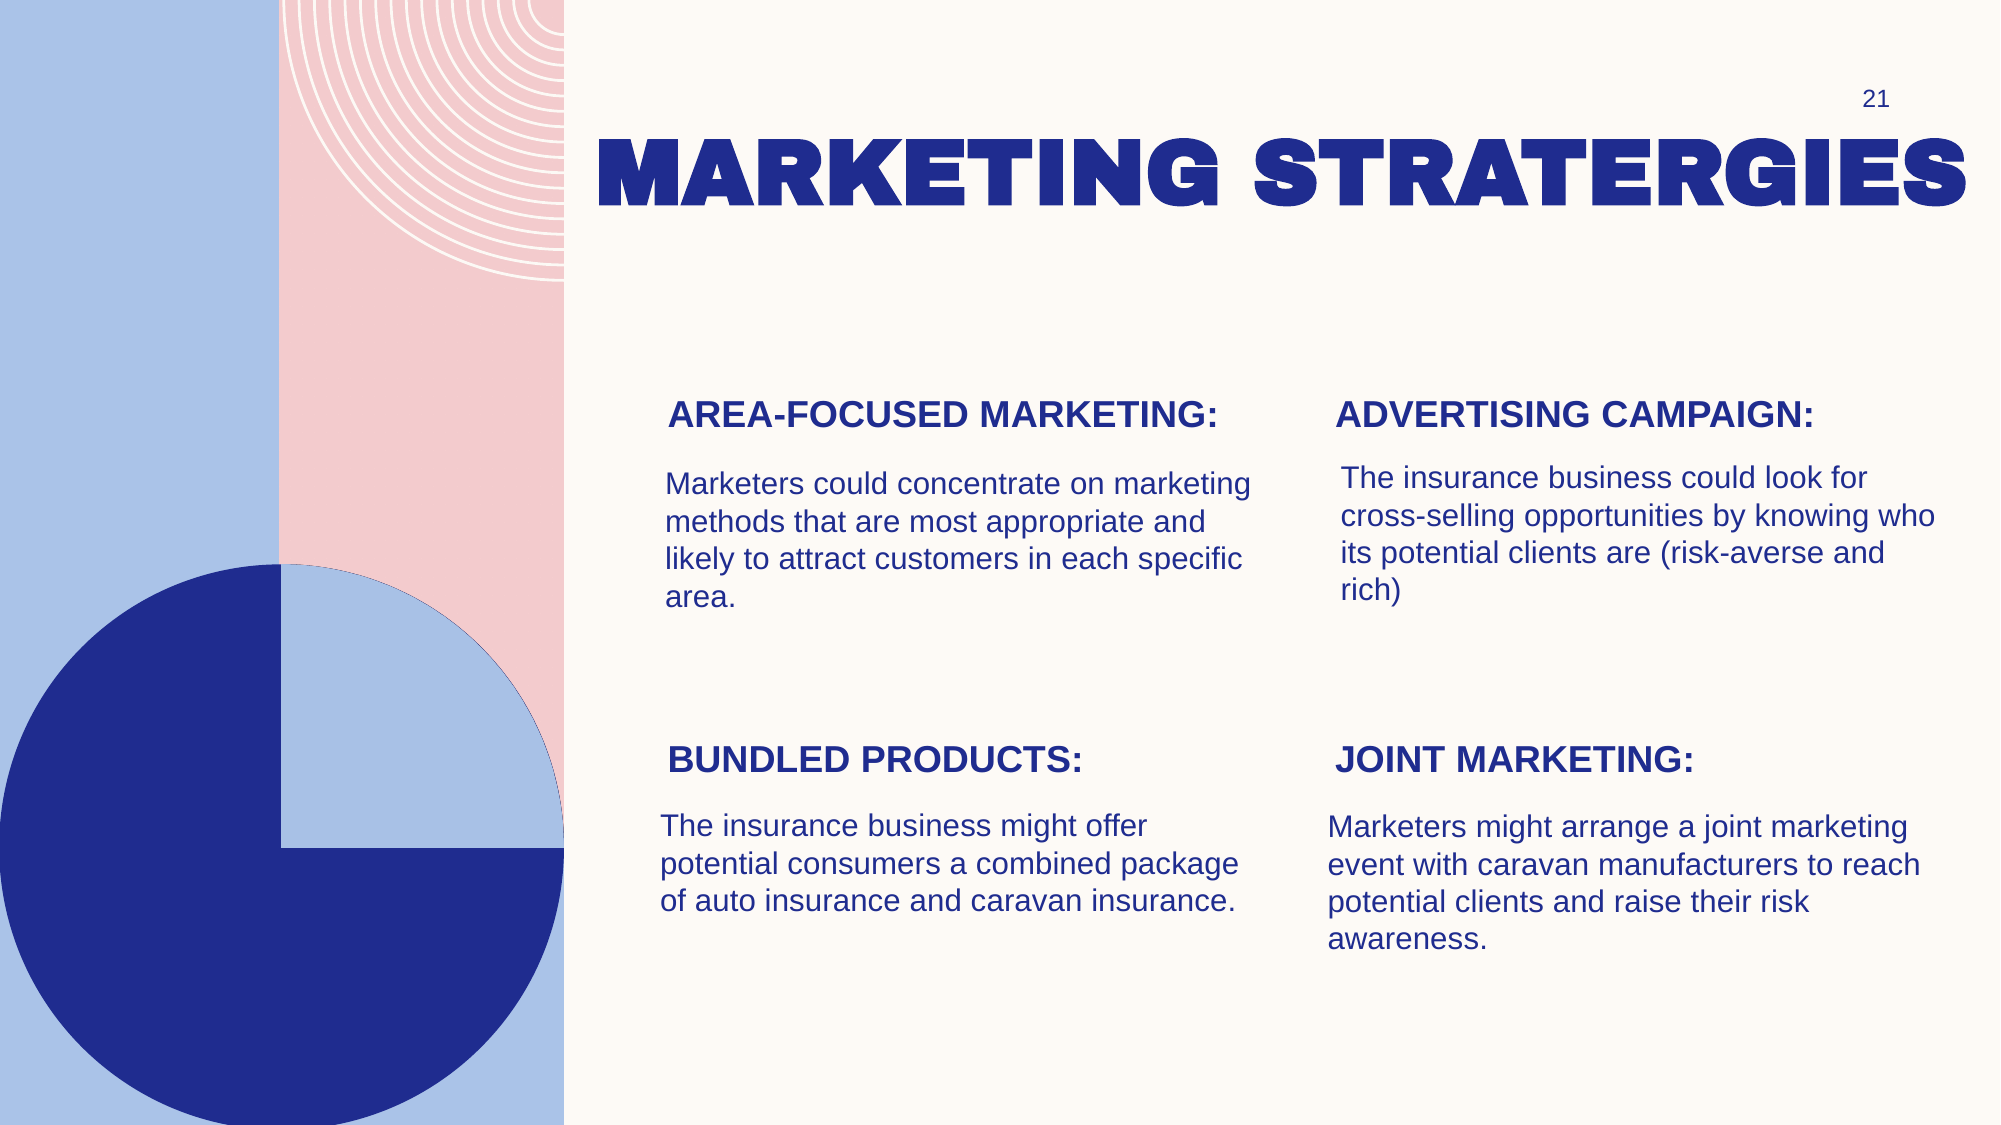

21
# MARKETING STRATERGIES
Area-Focused Marketing:
Advertising Campaign:
The insurance business could look for cross-selling opportunities by knowing who its potential clients are (risk-averse and rich)
Marketers could concentrate on marketing methods that are most appropriate and likely to attract customers in each specific area.
Bundled products:
Joint Marketing:
The insurance business might offer potential consumers a combined package of auto insurance and caravan insurance.
Marketers might arrange a joint marketing event with caravan manufacturers to reach potential clients and raise their risk awareness.